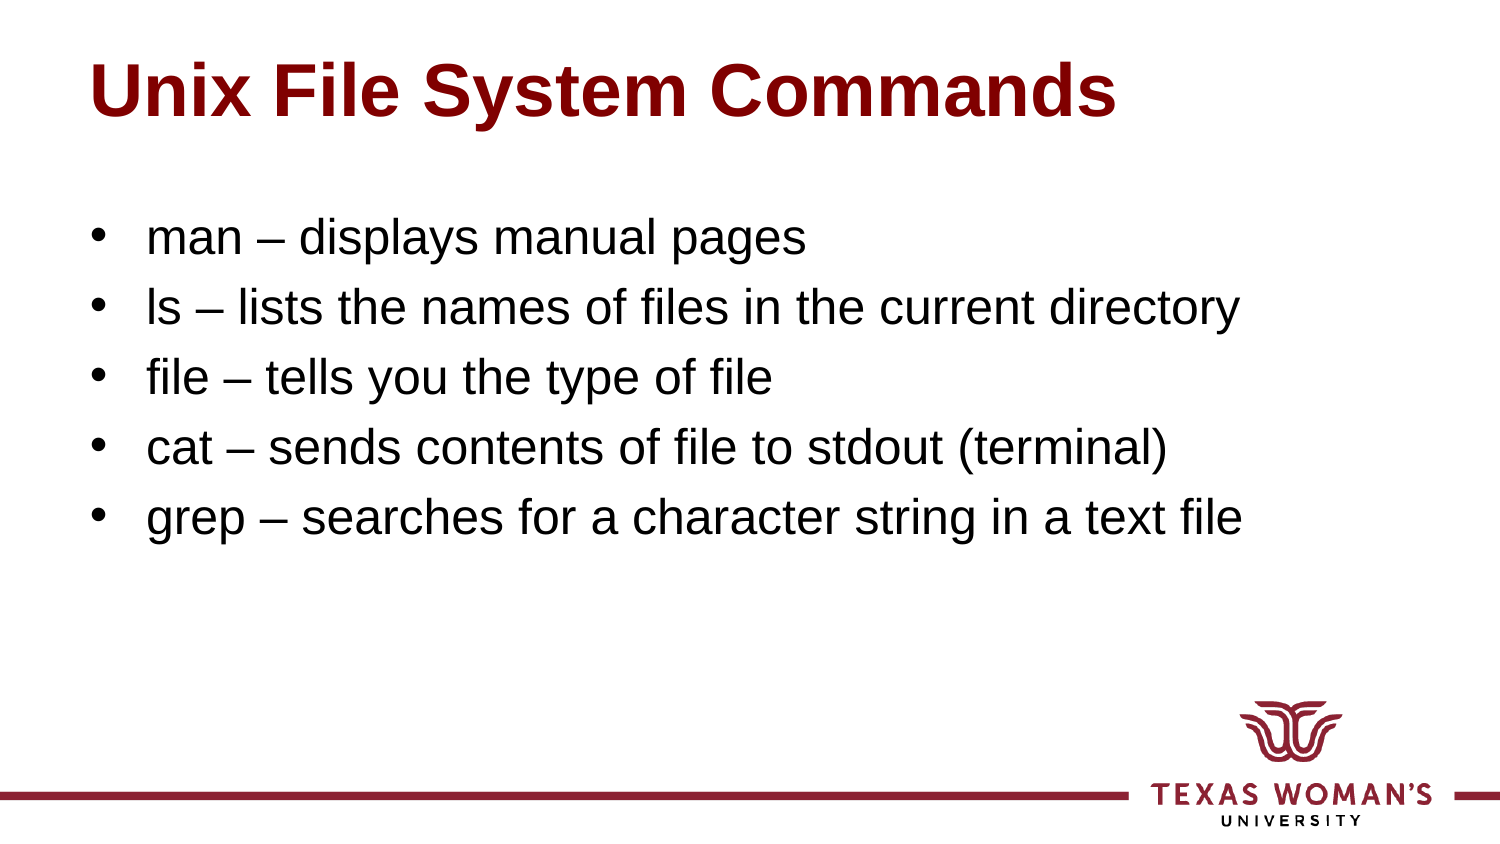

# Unix File System Commands
man – displays manual pages
ls – lists the names of files in the current directory
file – tells you the type of file
cat – sends contents of file to stdout (terminal)
grep – searches for a character string in a text file